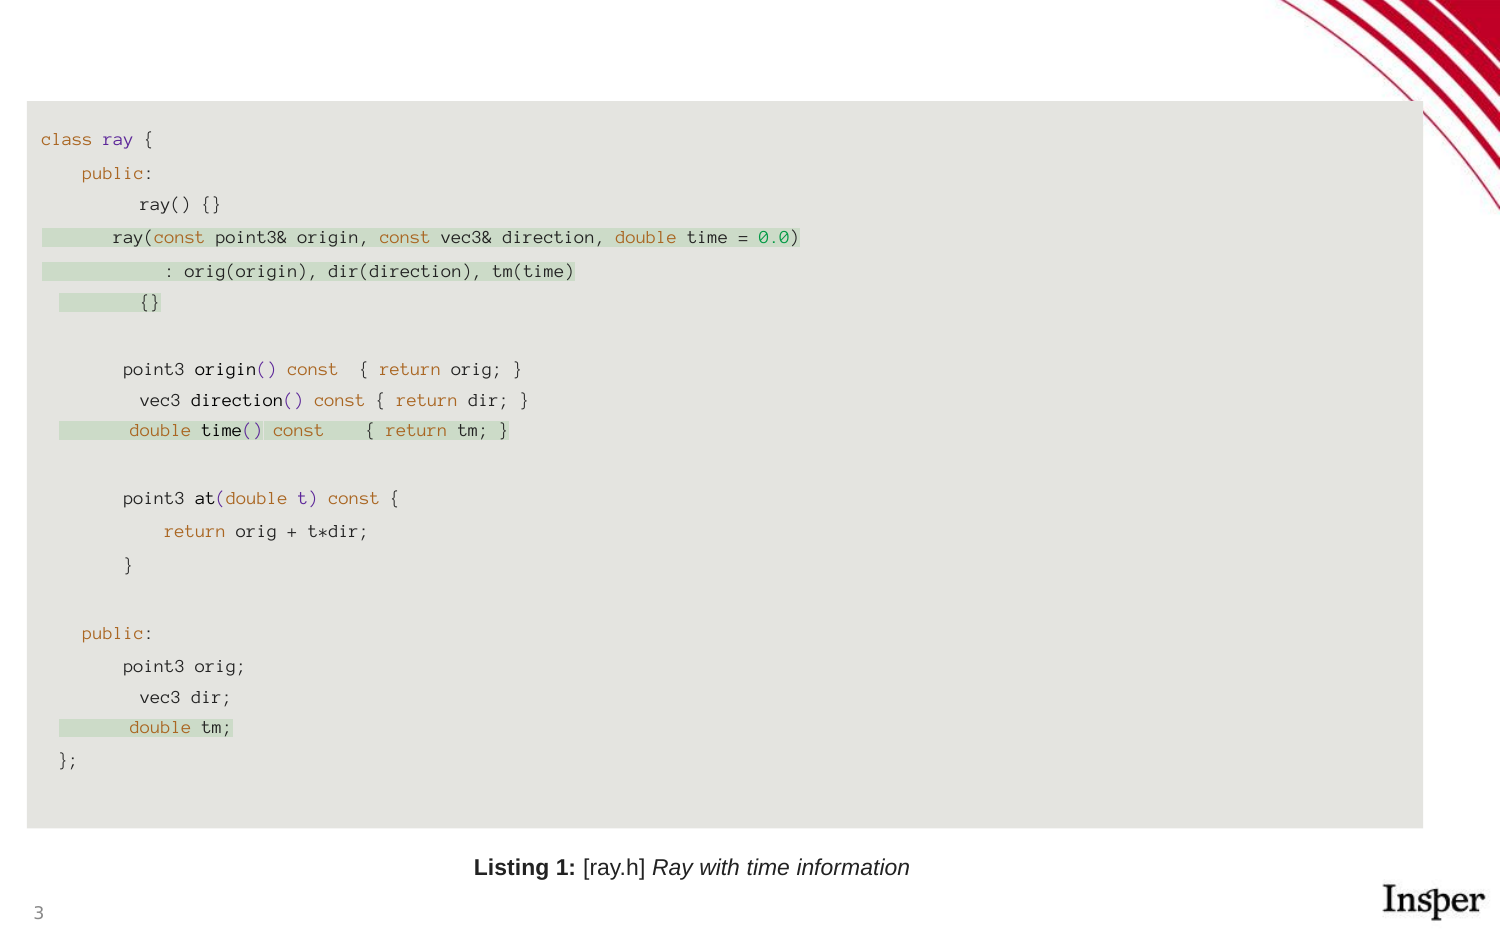

#
class ray {
    public:
        ray() {}
       ray(const point3& origin, const vec3& direction, double time = 0.0)
            : orig(origin), dir(direction), tm(time)
        {}

        point3 origin() const  { return orig; }
        vec3 direction() const { return dir; }
       double time() const    { return tm; }

        point3 at(double t) const {
            return orig + t*dir;
        }

    public:
        point3 orig;
        vec3 dir;
       double tm;
};

Listing 1: [ray.h] Ray with time information
3